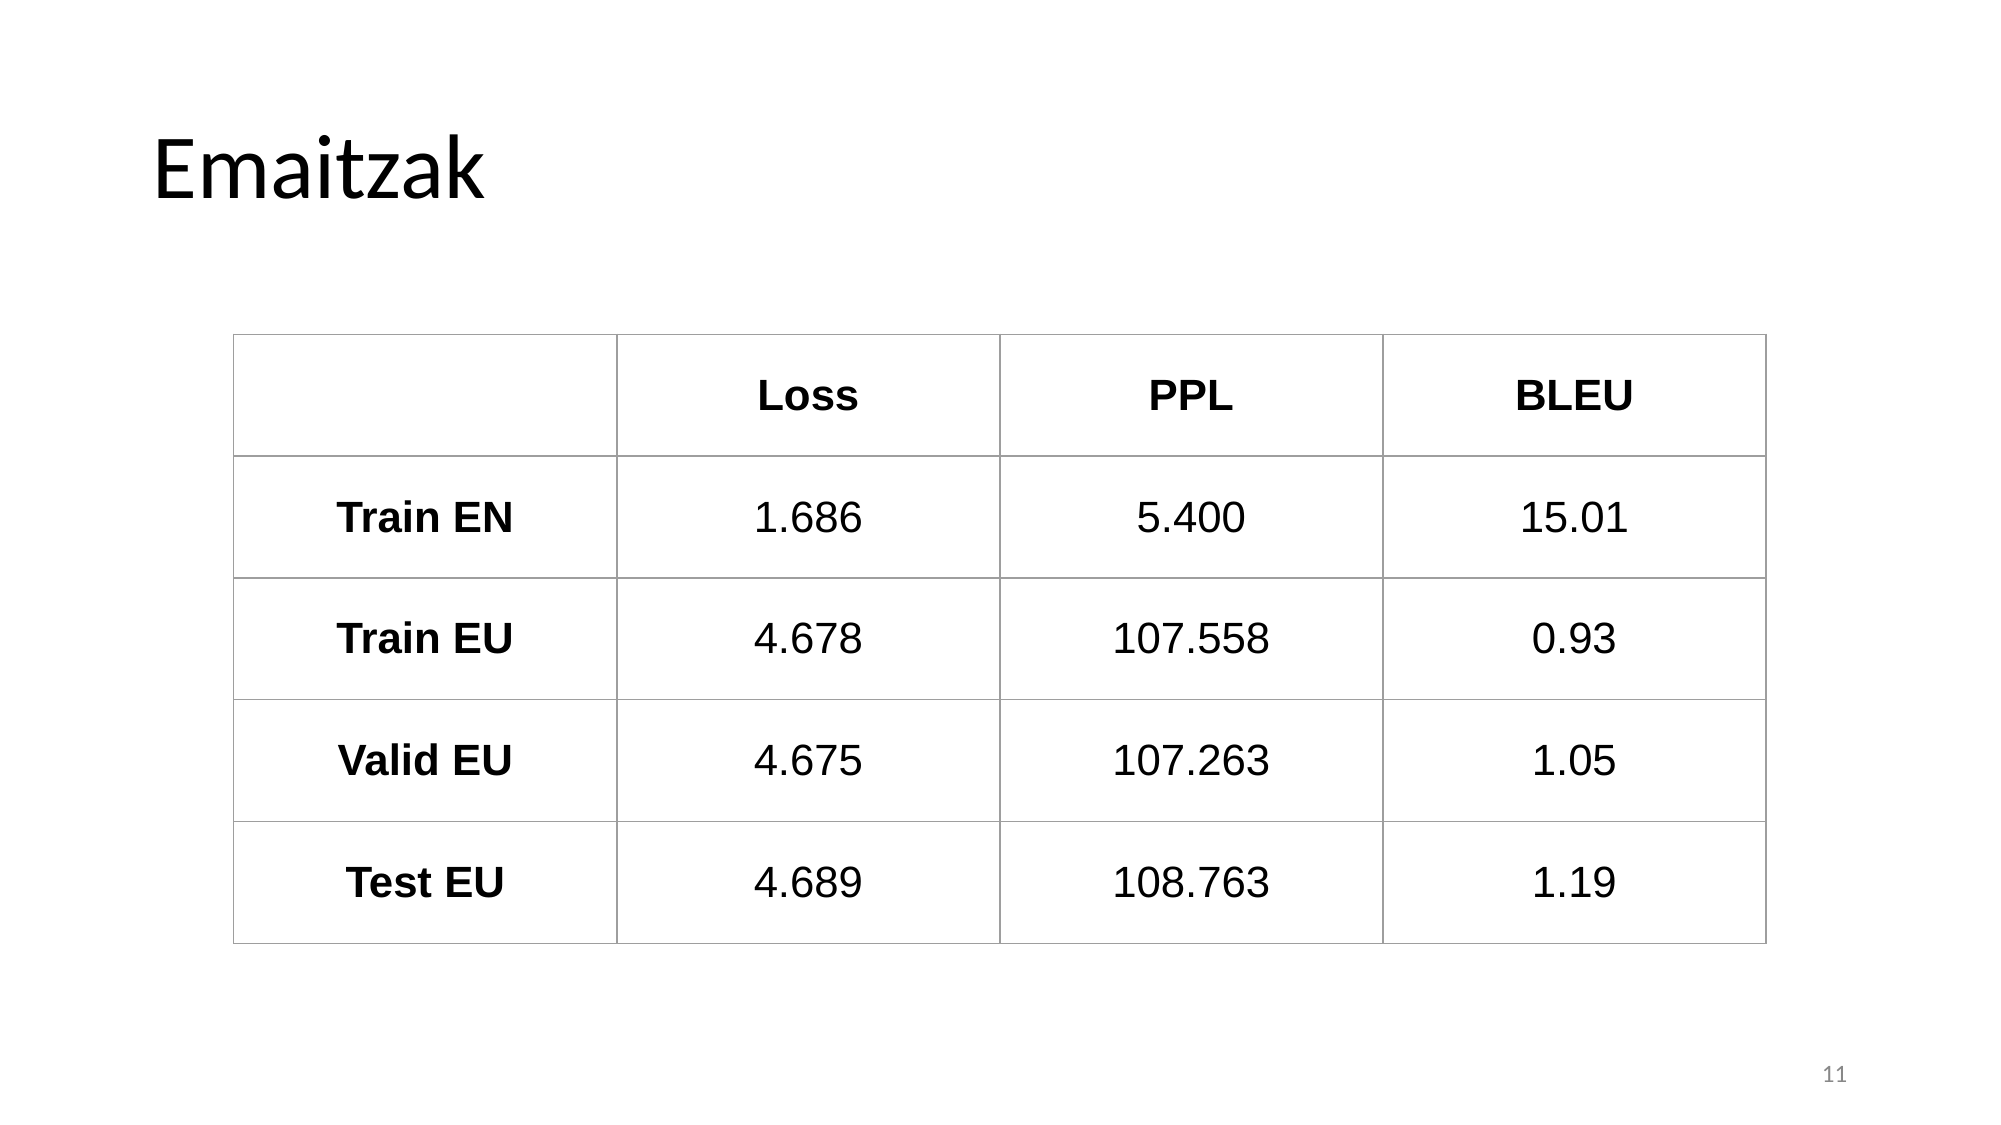

# Emaitzak
|  | Loss | PPL | BLEU |
| --- | --- | --- | --- |
| Train EN | 1.686 | 5.400 | 15.01 |
| Train EU | 4.678 | 107.558 | 0.93 |
| Valid EU | 4.675 | 107.263 | 1.05 |
| Test EU | 4.689 | 108.763 | 1.19 |
11